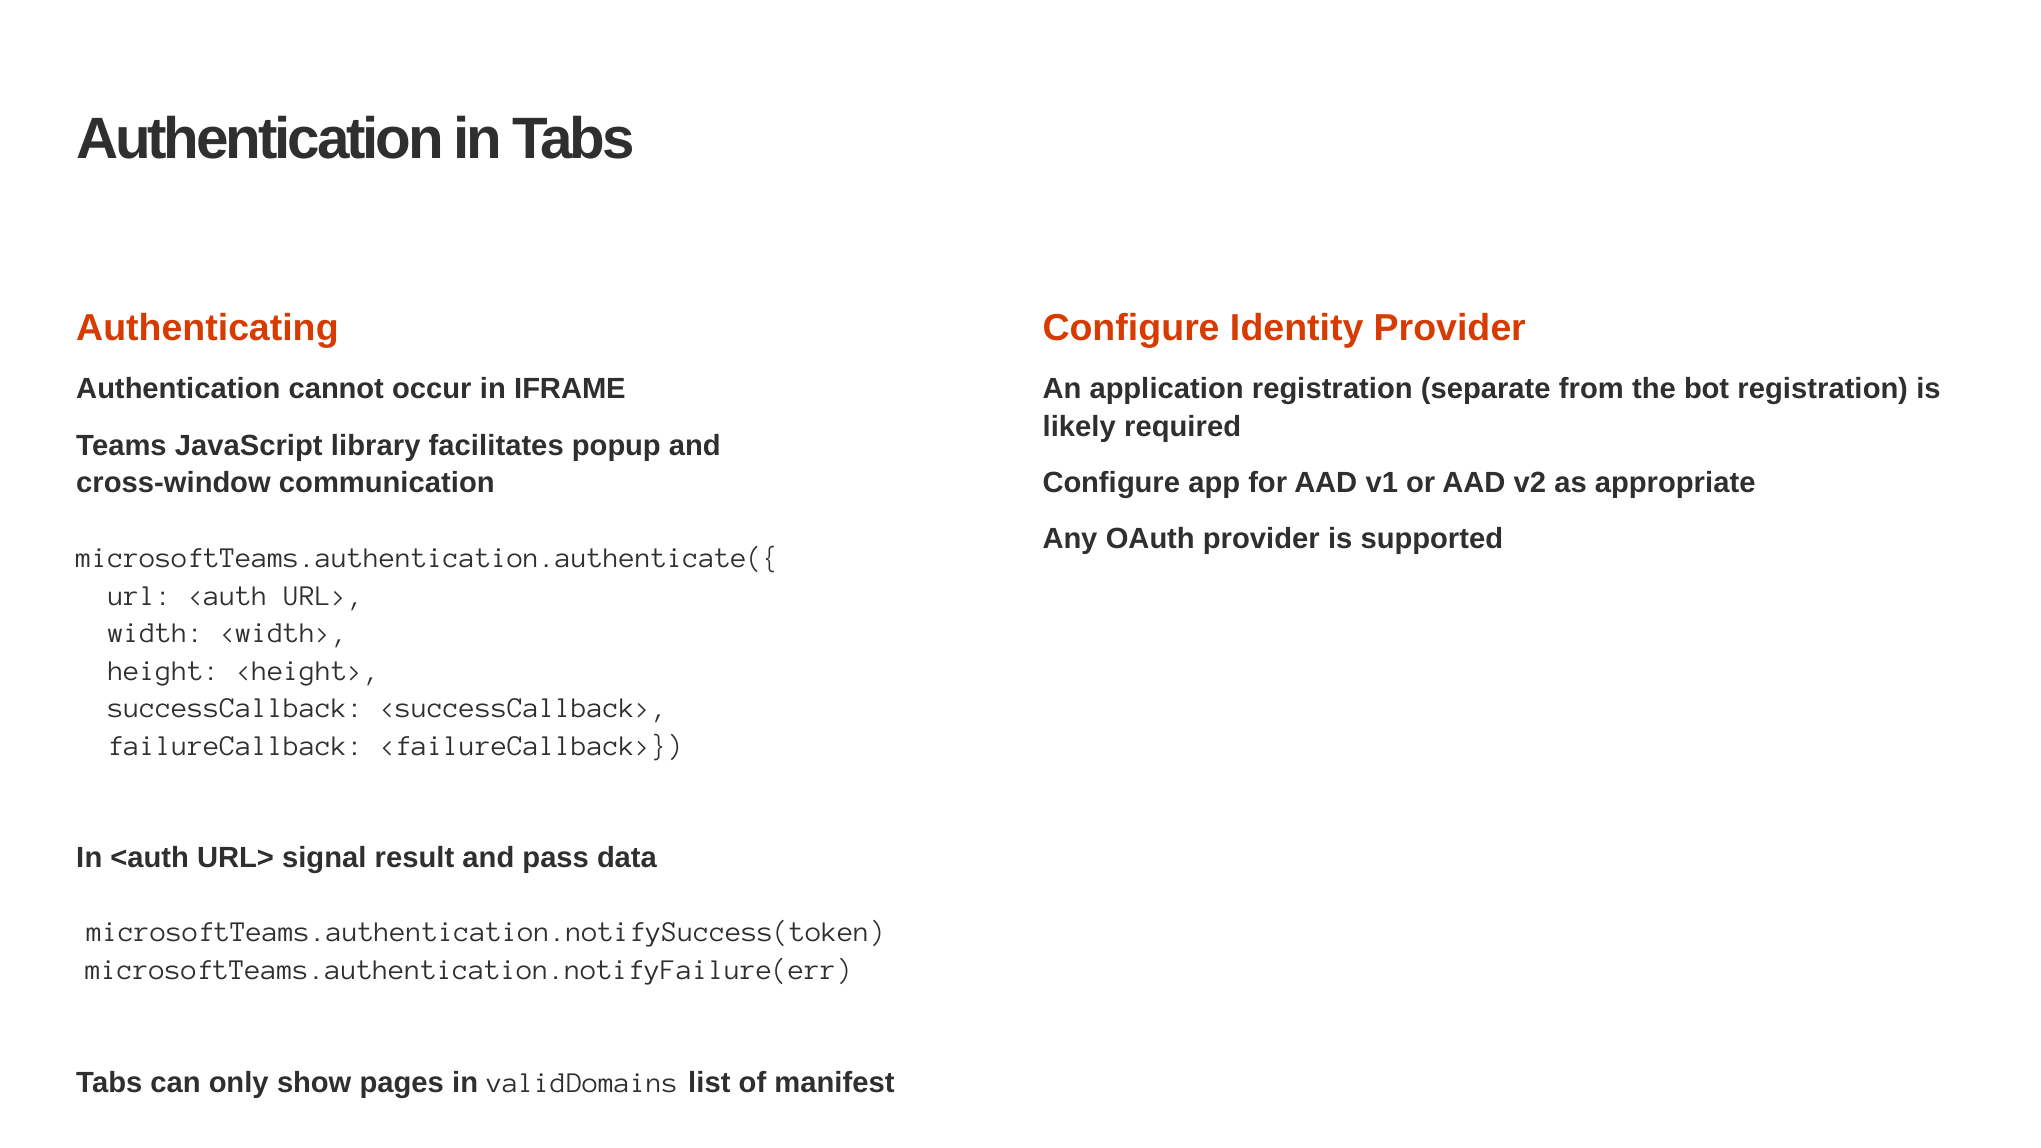

# Authentication in Tabs
Authenticating
Authentication cannot occur in IFRAME
Teams JavaScript library facilitates popup and
cross-window communication
microsoftTeams.authentication.authenticate({
  url: <auth URL>,
  width: <width>,
  height: <height>,
  successCallback: <successCallback>,
  failureCallback: <failureCallback>})

In <auth URL> signal result and pass data
 microsoftTeams.authentication.notifySuccess(token)
 microsoftTeams.authentication.notifyFailure(err)

Tabs can only show pages in validDomains list of manifest
Configure Identity Provider
An application registration (separate from the bot registration) is likely required
Configure app for AAD v1 or AAD v2 as appropriate
Any OAuth provider is supported